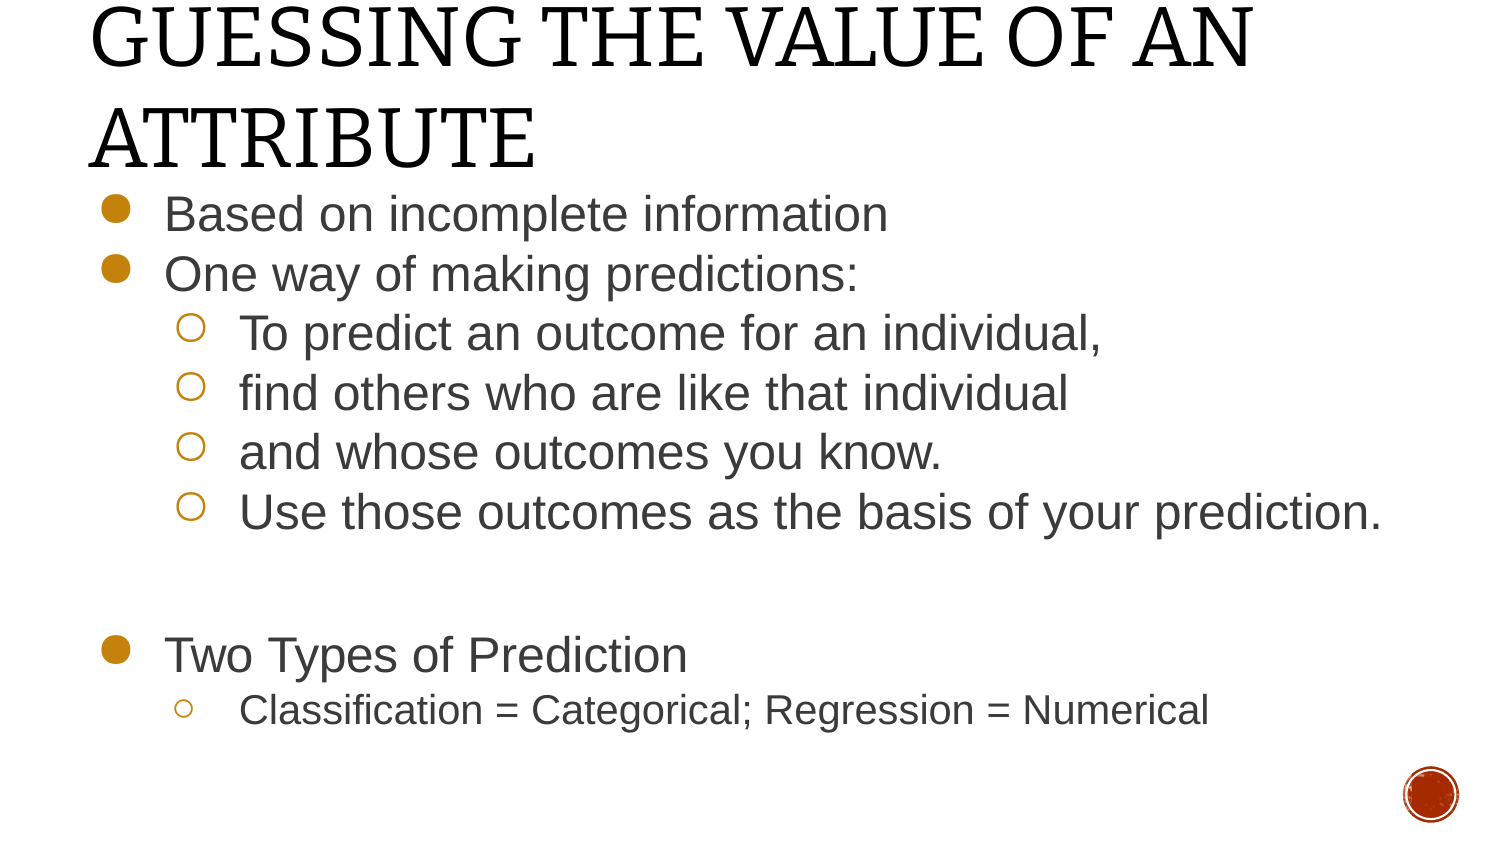

# Guessing the Value of an Attribute
Based on incomplete information
One way of making predictions:
To predict an outcome for an individual,
find others who are like that individual
and whose outcomes you know.
Use those outcomes as the basis of your prediction.

Two Types of Prediction
Classification = Categorical; Regression = Numerical